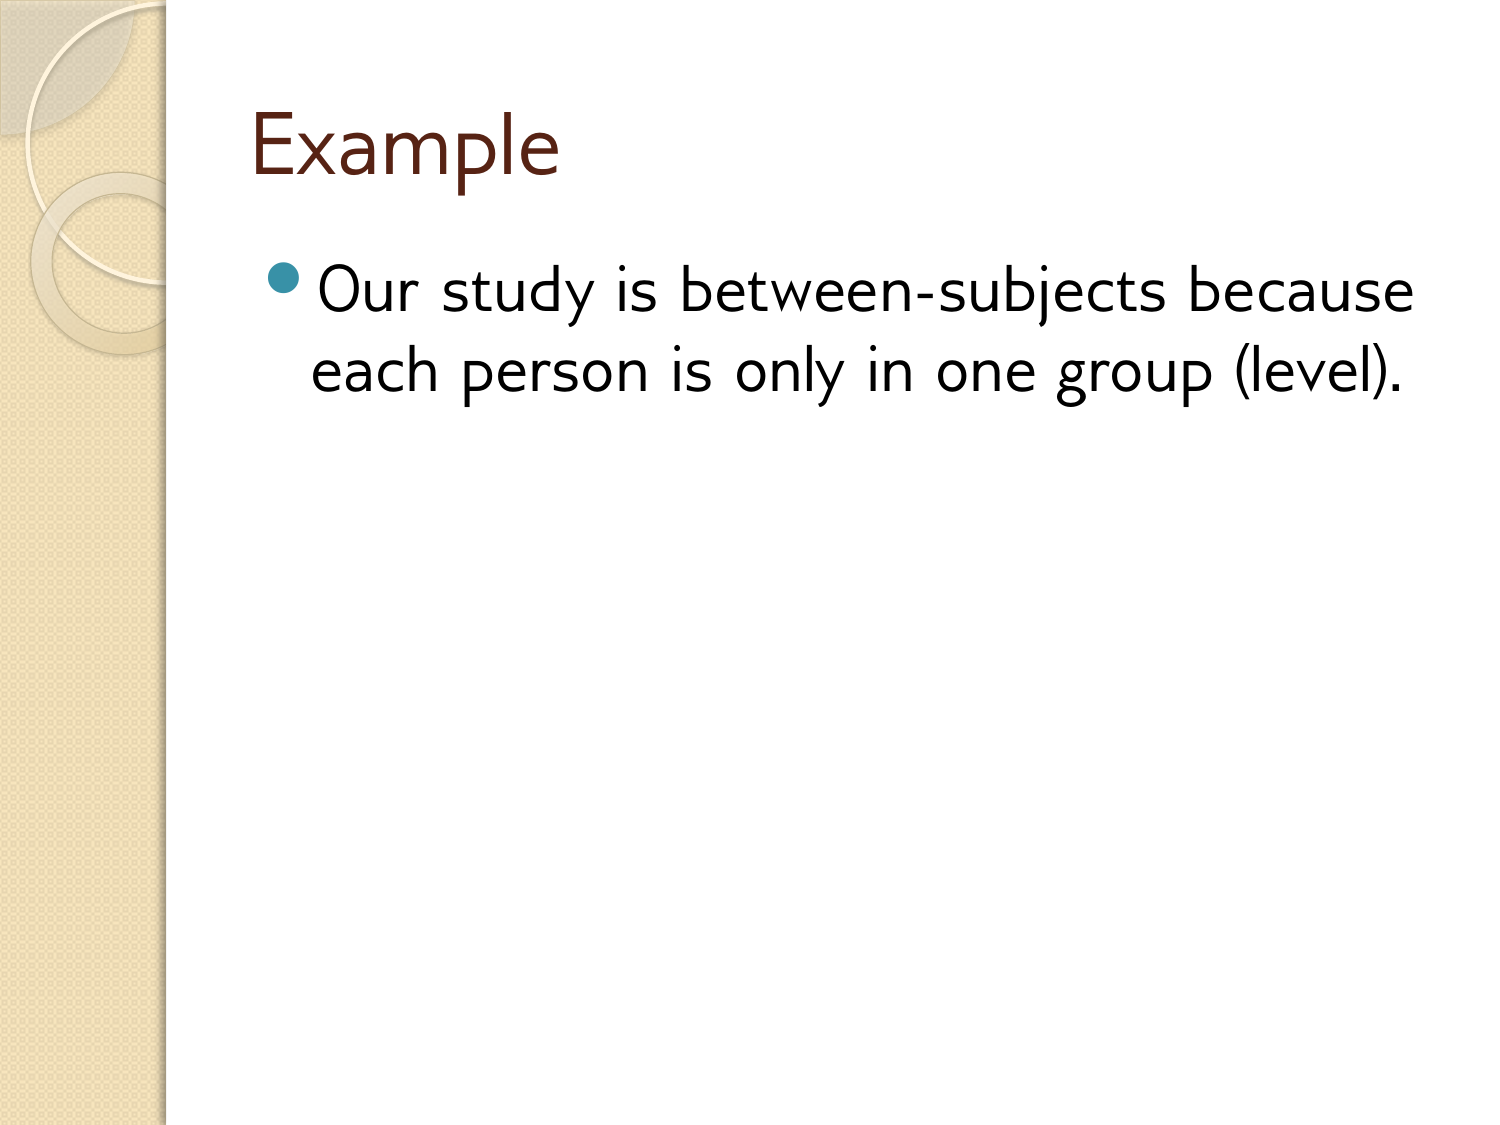

# Example
Our study is between-subjects because each person is only in one group (level).